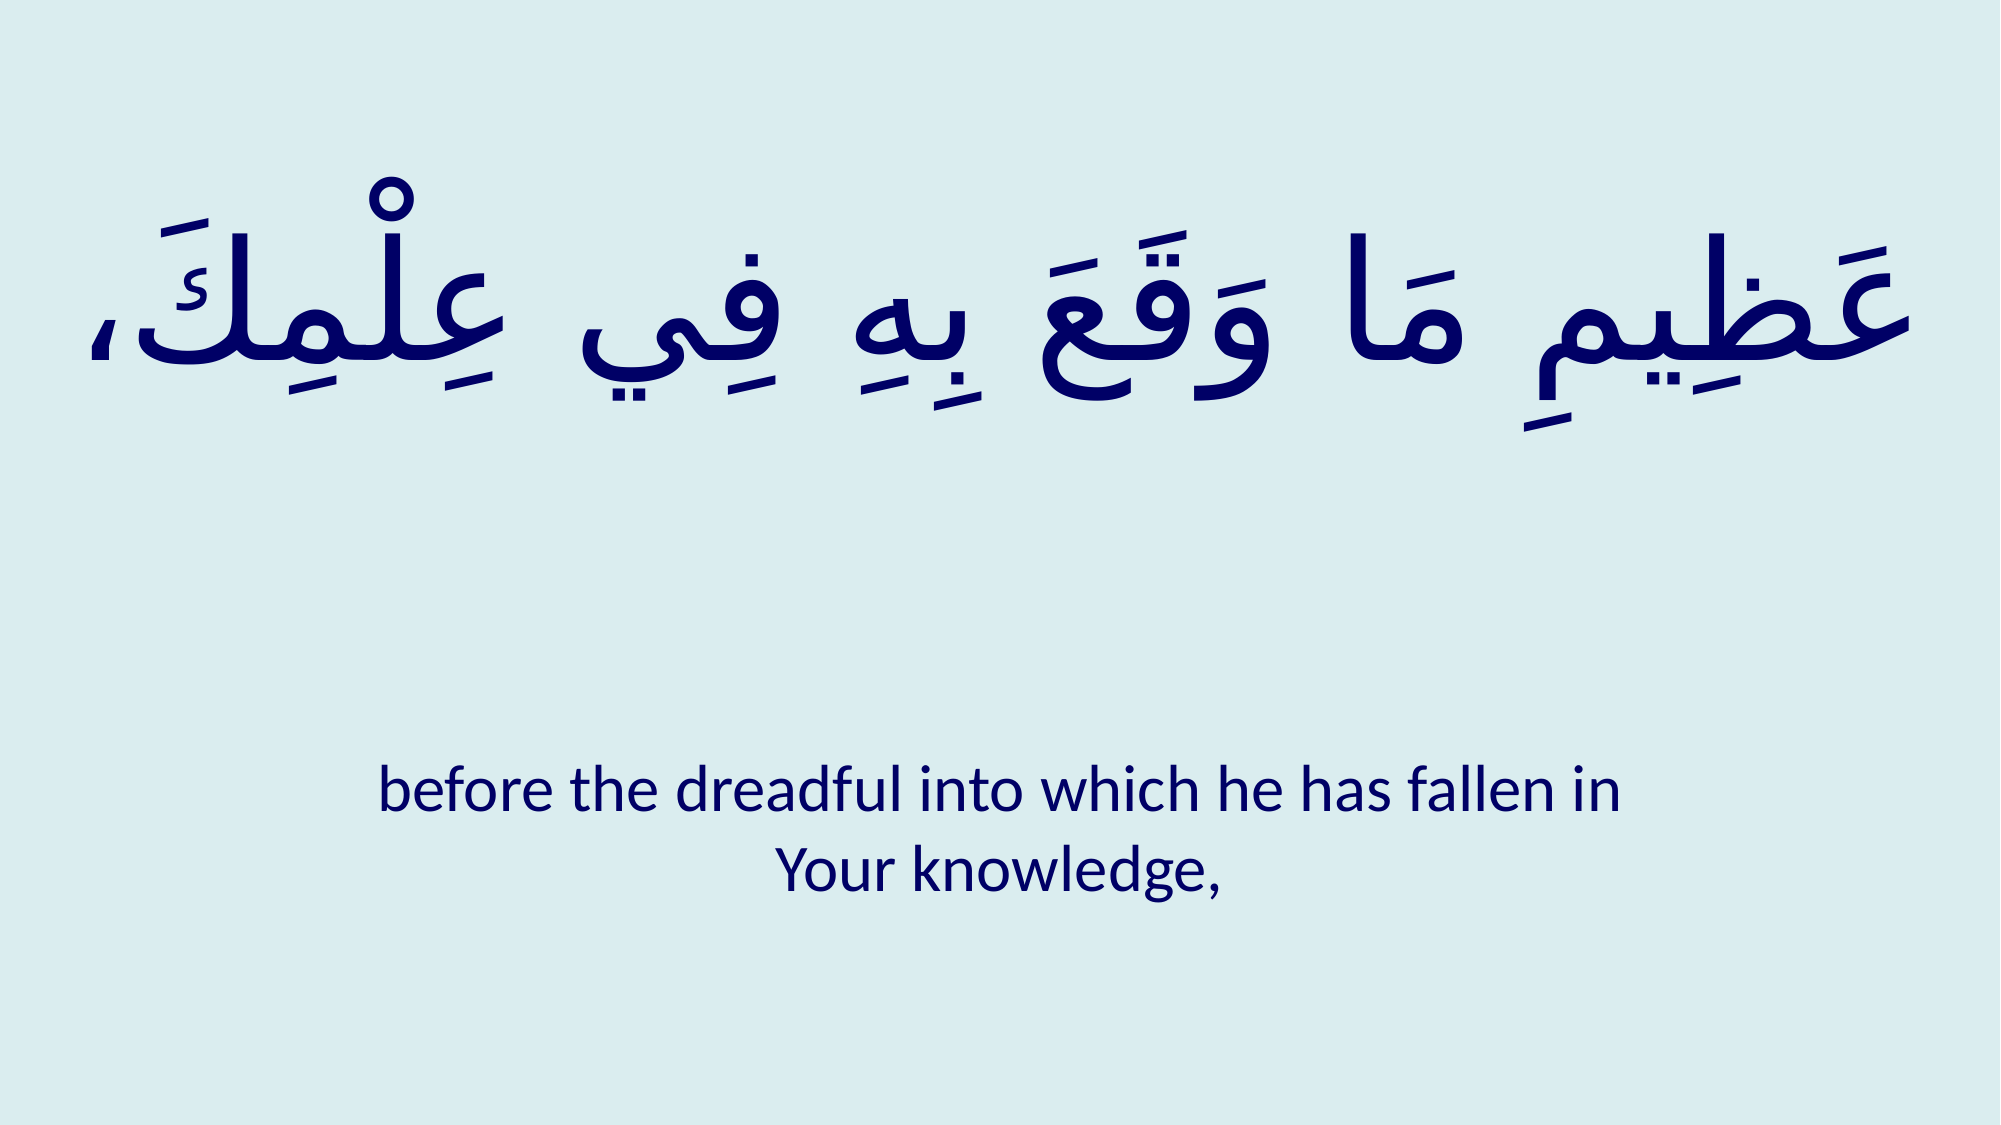

# عَظِيمِ مَا وَقَعَ بِهِ فِي عِلْمِكَ،
before the dreadful into which he has fallen in Your knowledge,